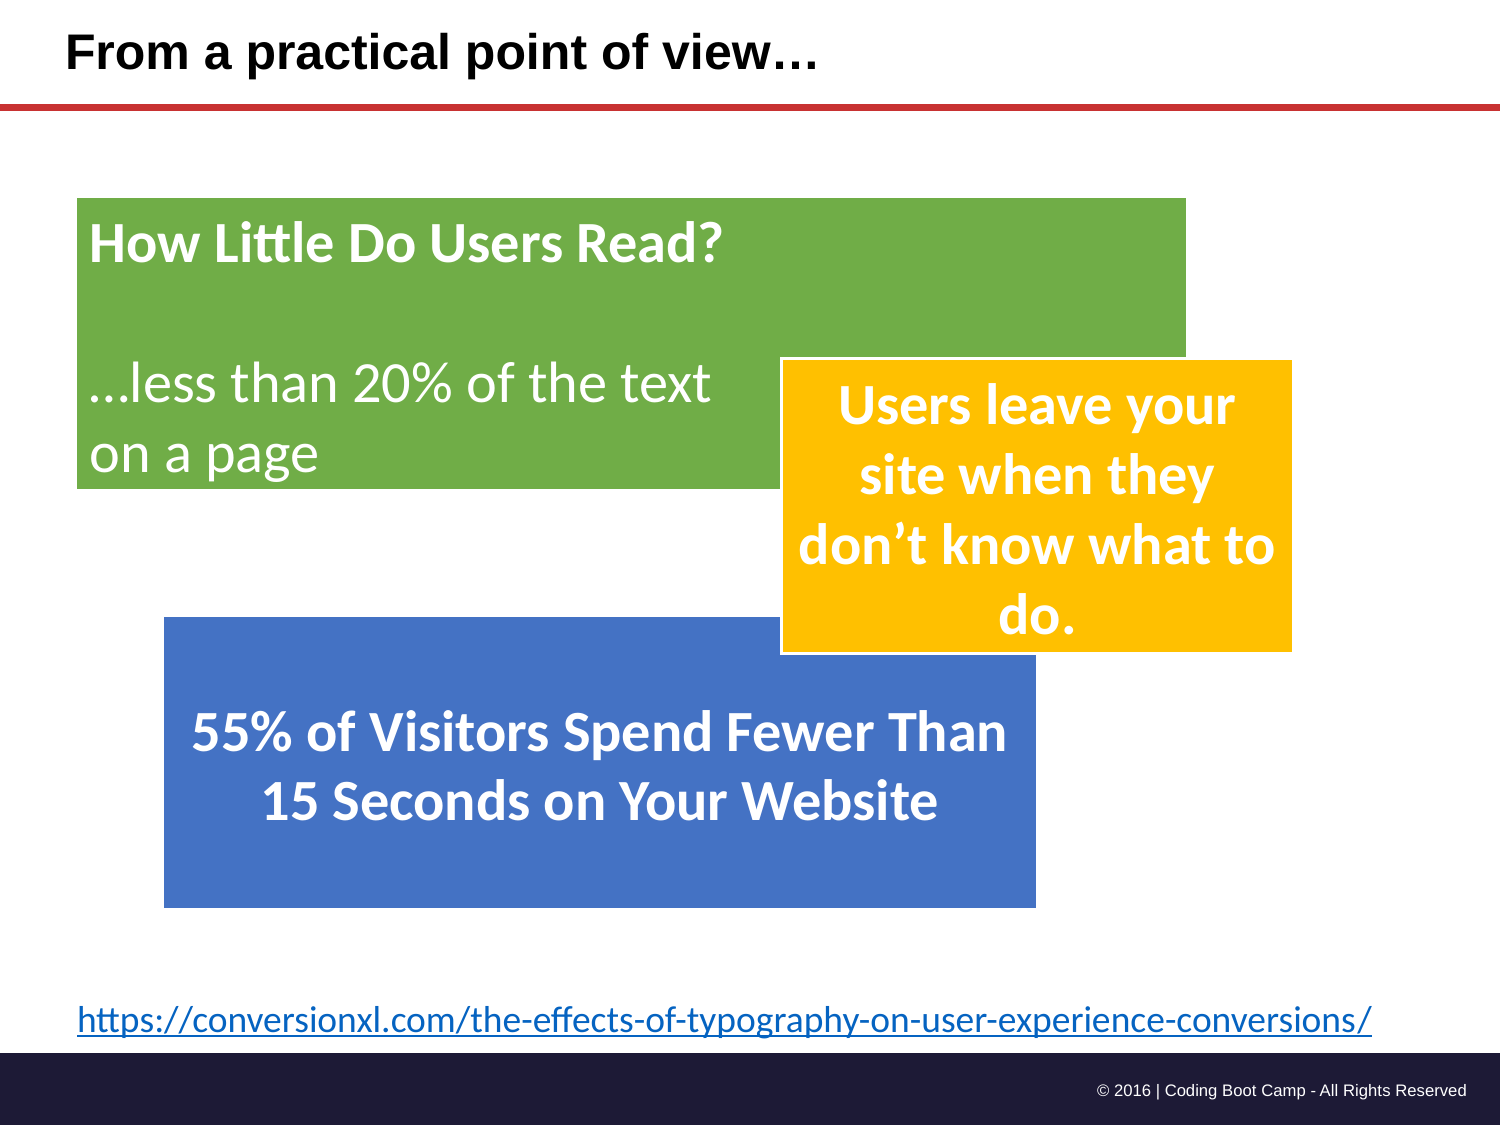

# From a practical point of view…
How Little Do Users Read?

…less than 20% of the text
on a page
Users leave your site when they don’t know what to do.

55% of Visitors Spend Fewer Than 15 Seconds on Your Website

https://conversionxl.com/the-effects-of-typography-on-user-experience-conversions/